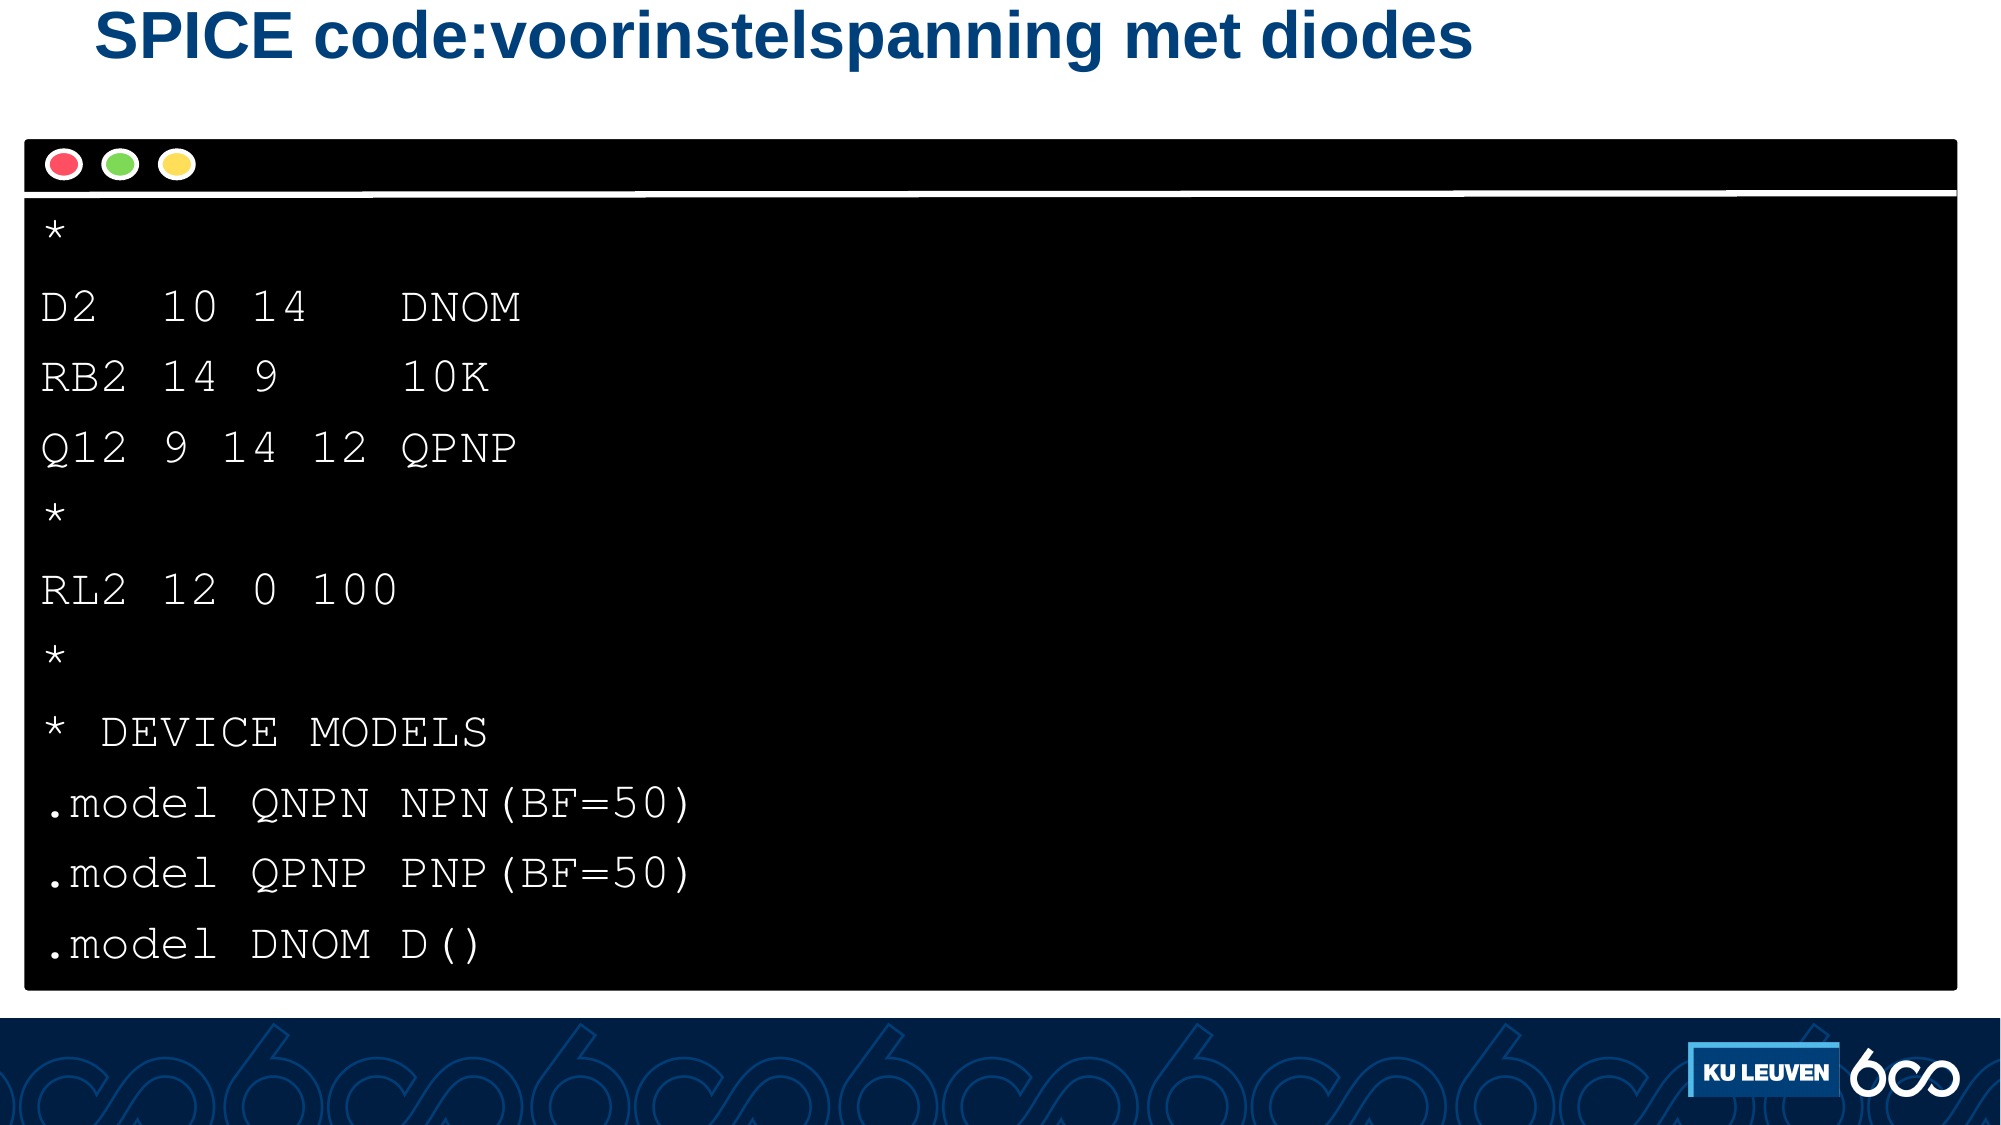

# SPICE code:voorinstelspanning met diodes
*
D2  10 14   DNOM
RB2 14 9    10K
Q12 9 14 12 QPNP
*
RL2 12 0 100
*
* DEVICE MODELS
.model QNPN NPN(BF=50)
.model QPNP PNP(BF=50)
.model DNOM D()